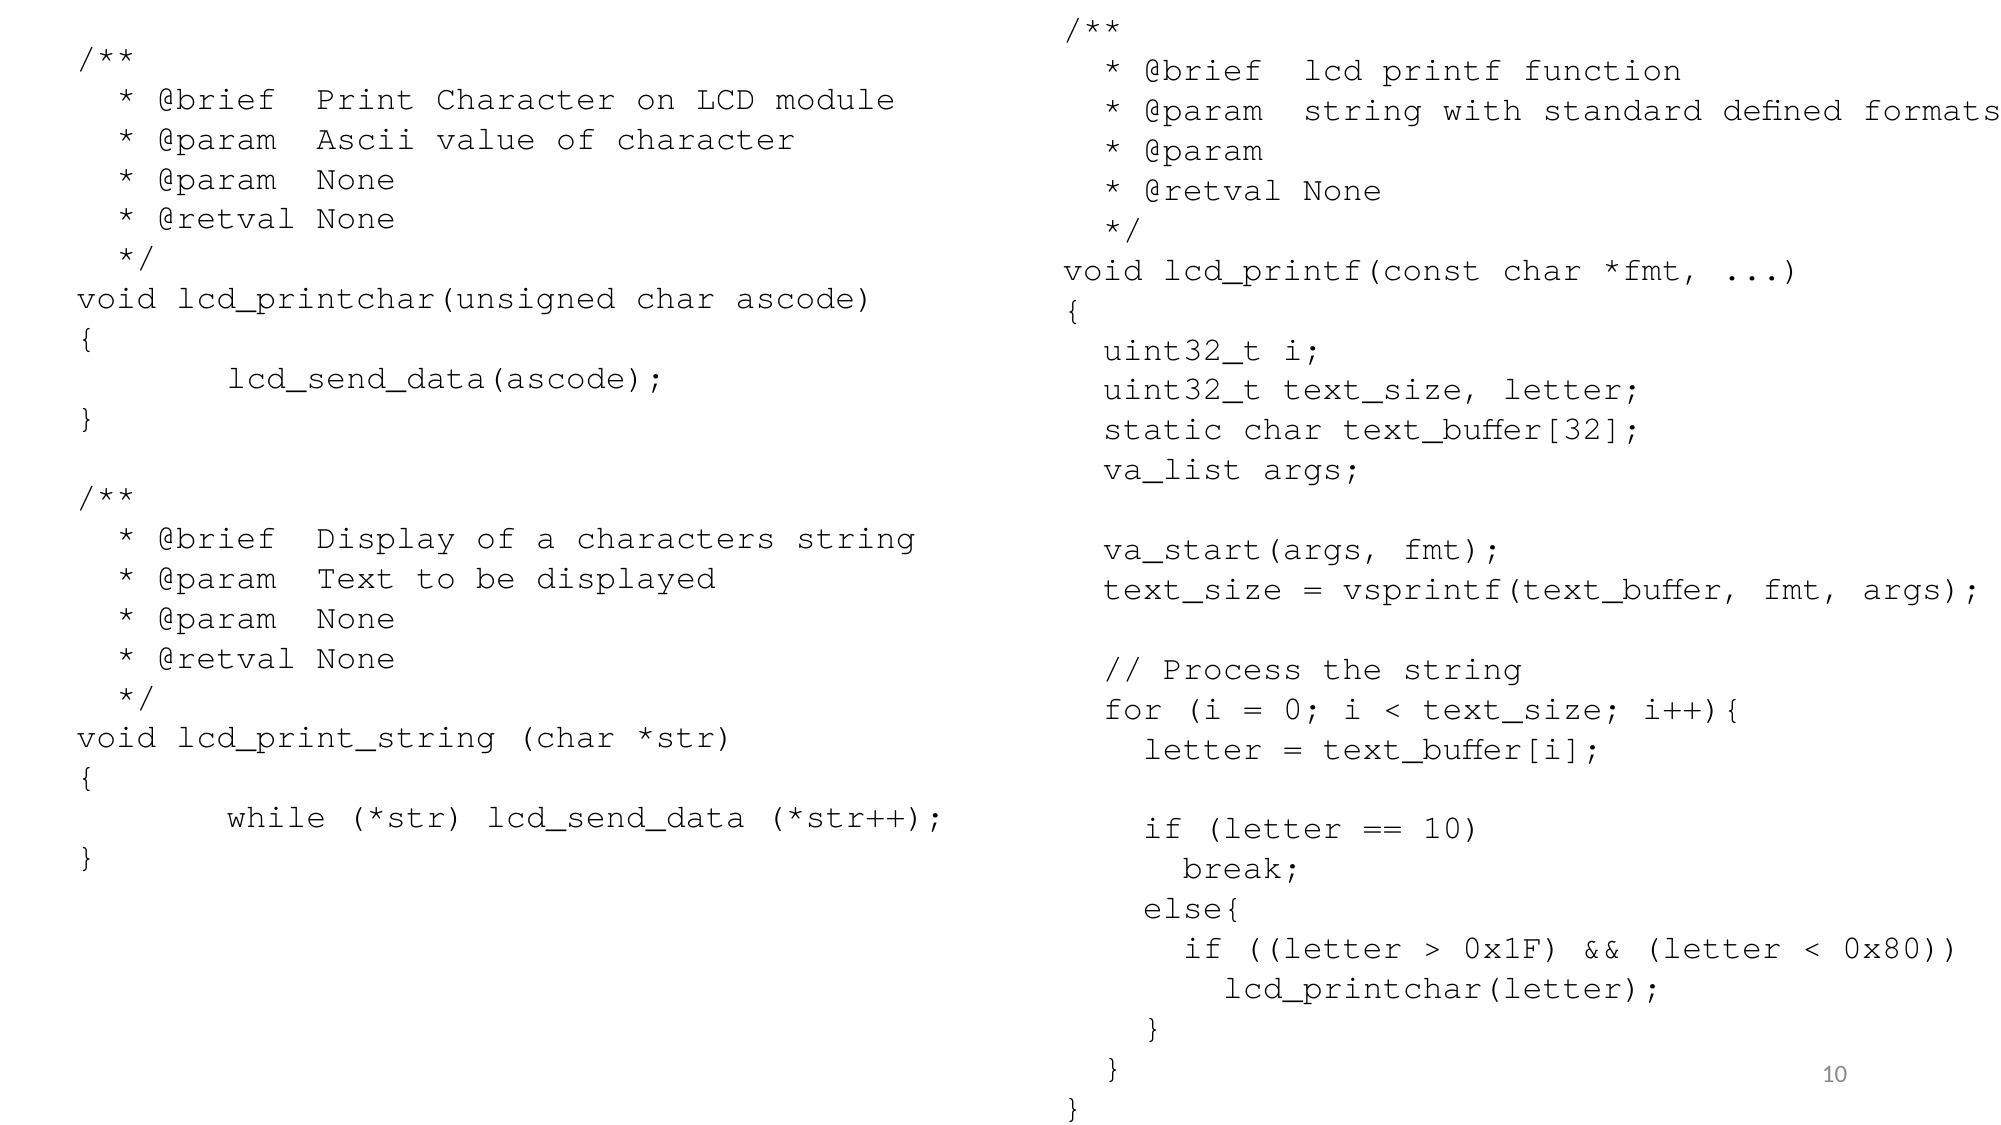

/**
  * @brief  lcd printf function
  * @param  string with standard defined formats
  * @param
  * @retval None
  */
void lcd_printf(const char *fmt, ...)
{
  uint32_t i;
  uint32_t text_size, letter;
  static char text_buffer[32];
  va_list args;

  va_start(args, fmt);
  text_size = vsprintf(text_buffer, fmt, args);

  // Process the string
  for (i = 0; i < text_size; i++){
    letter = text_buffer[i];

    if (letter == 10)
      break;
    else{
      if ((letter > 0x1F) && (letter < 0x80))
        lcd_printchar(letter);
    }
  }
}

/**
  * @brief  Print Character on LCD module
  * @param  Ascii value of character
  * @param  None
  * @retval None
  */
void lcd_printchar(unsigned char ascode)
{
	lcd_send_data(ascode);
}

/**
  * @brief  Display of a characters string
  * @param  Text to be displayed
  * @param  None
  * @retval None
  */
void lcd_print_string (char *str)
{
	while (*str) lcd_send_data (*str++);
}

10